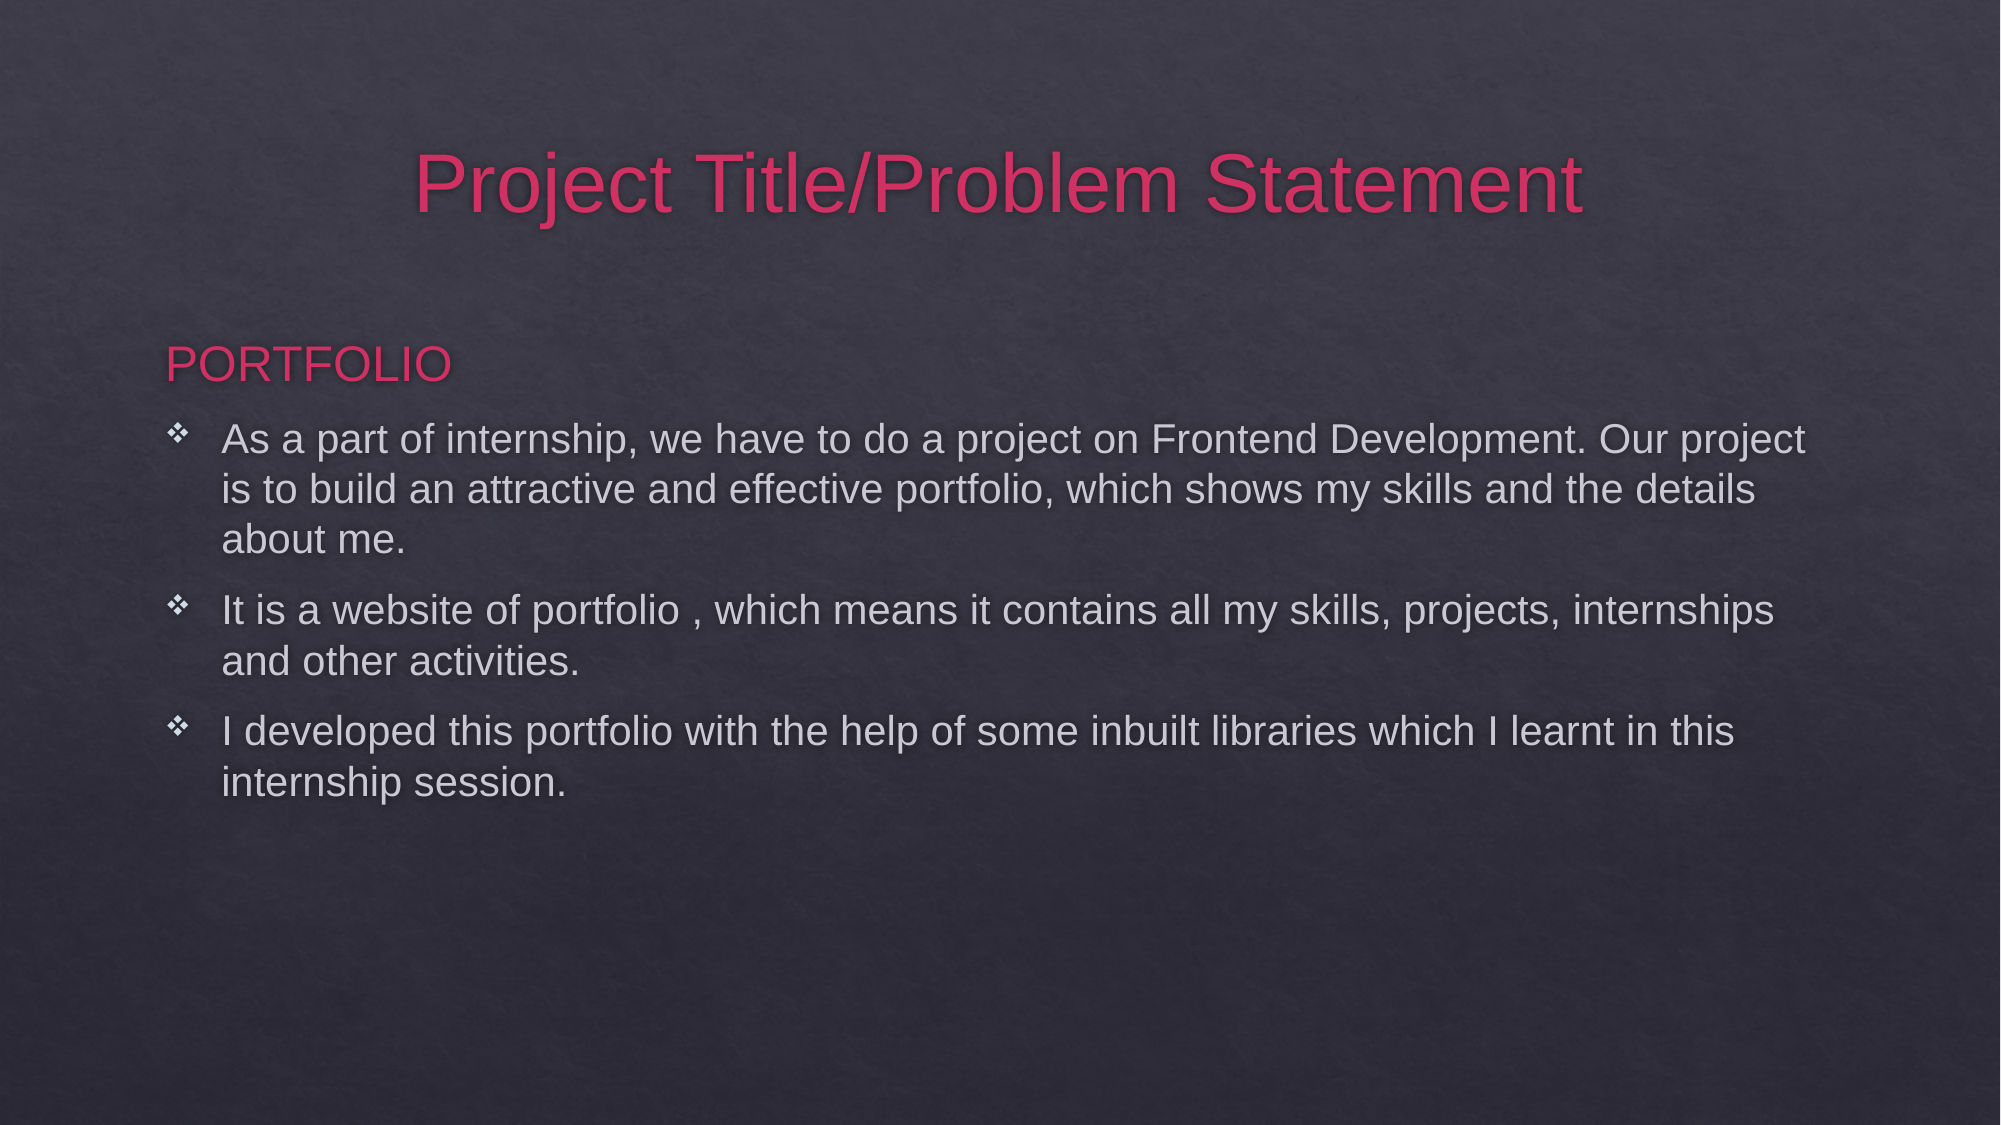

# Project Title/Problem Statement

PORTFOLIO
As a part of internship, we have to do a project on Frontend Development. Our project is to build an attractive and effective portfolio, which shows my skills and the details about me.
It is a website of portfolio , which means it contains all my skills, projects, internships and other activities.
I developed this portfolio with the help of some inbuilt libraries which I learnt in this internship session.